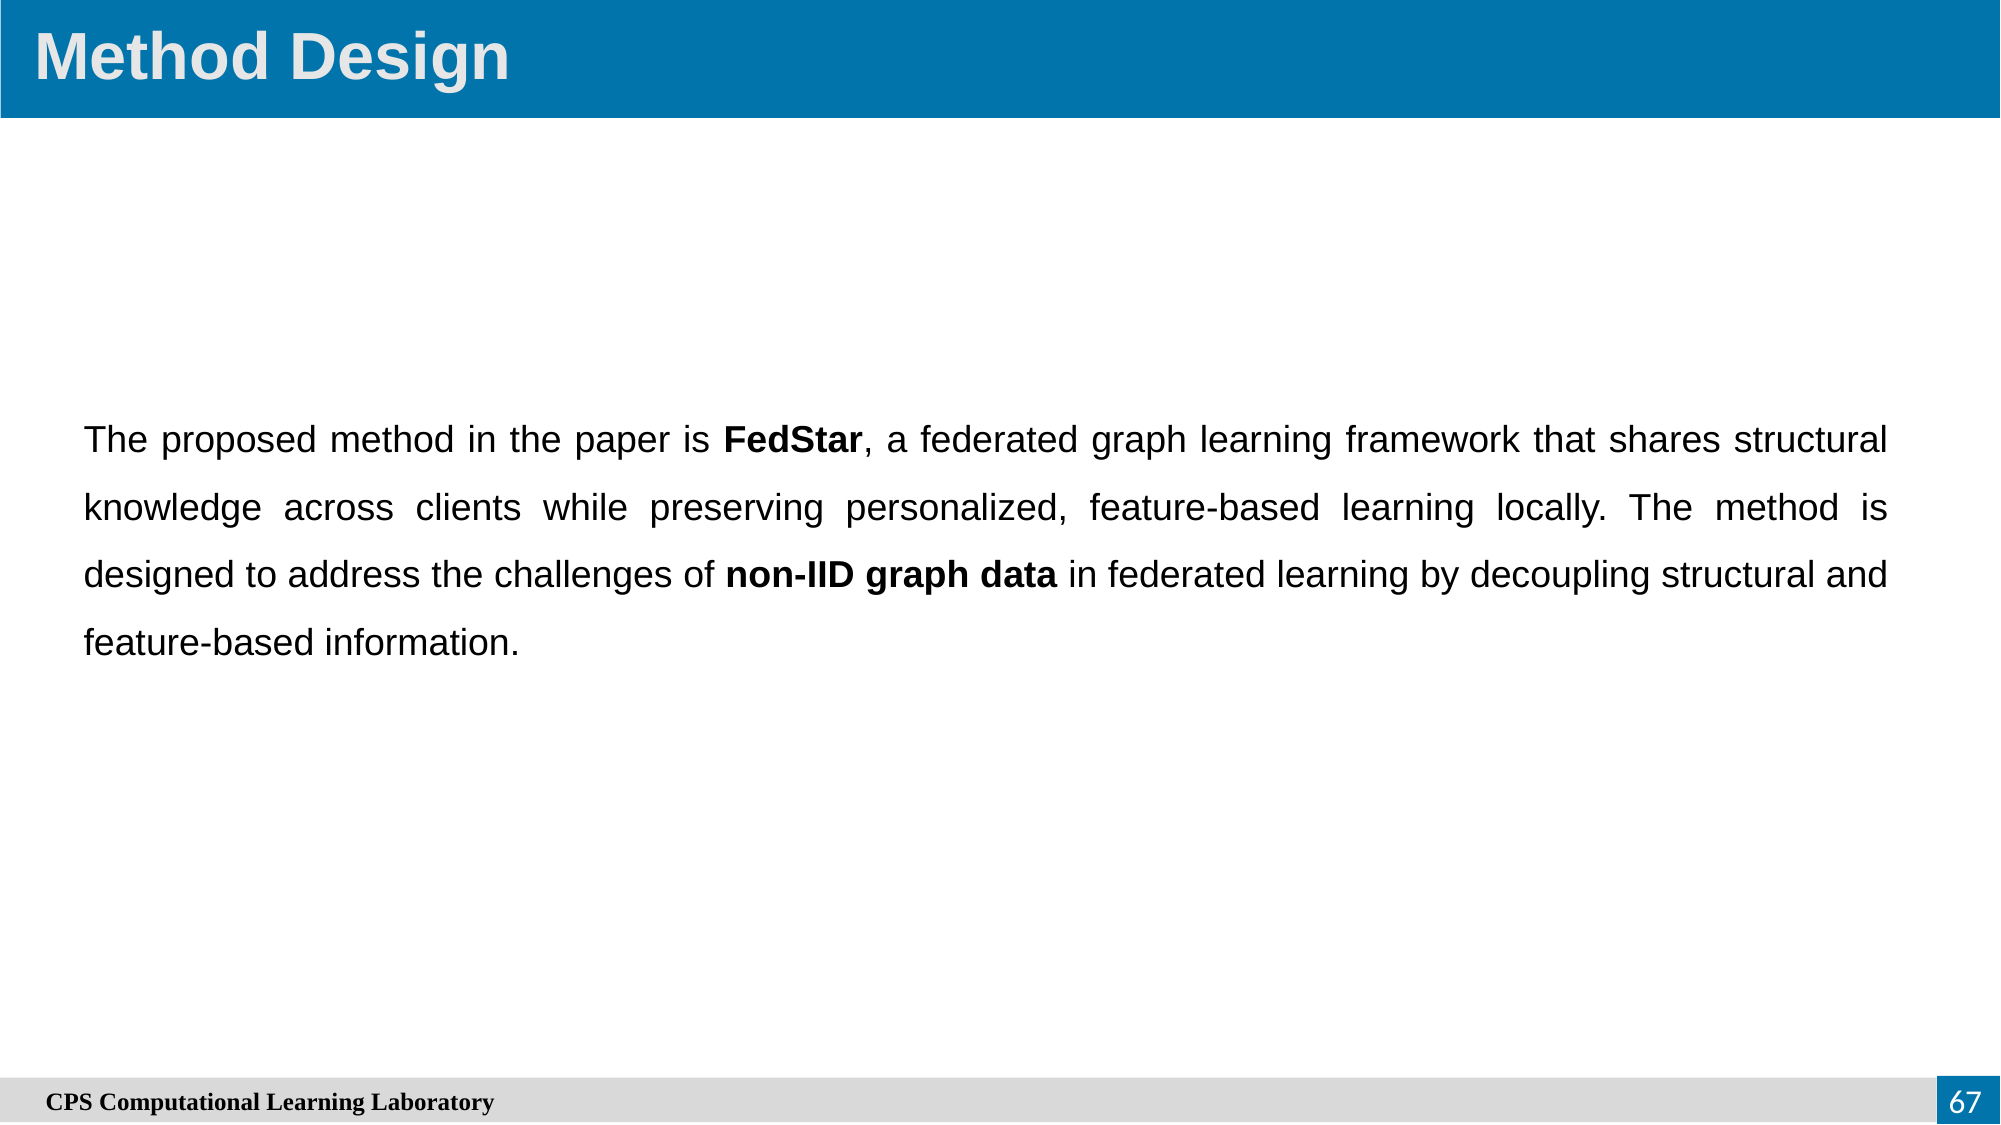

Method Design
The proposed method in the paper is FedStar, a federated graph learning framework that shares structural knowledge across clients while preserving personalized, feature-based learning locally. The method is designed to address the challenges of non-IID graph data in federated learning by decoupling structural and feature-based information.
67
　CPS Computational Learning Laboratory